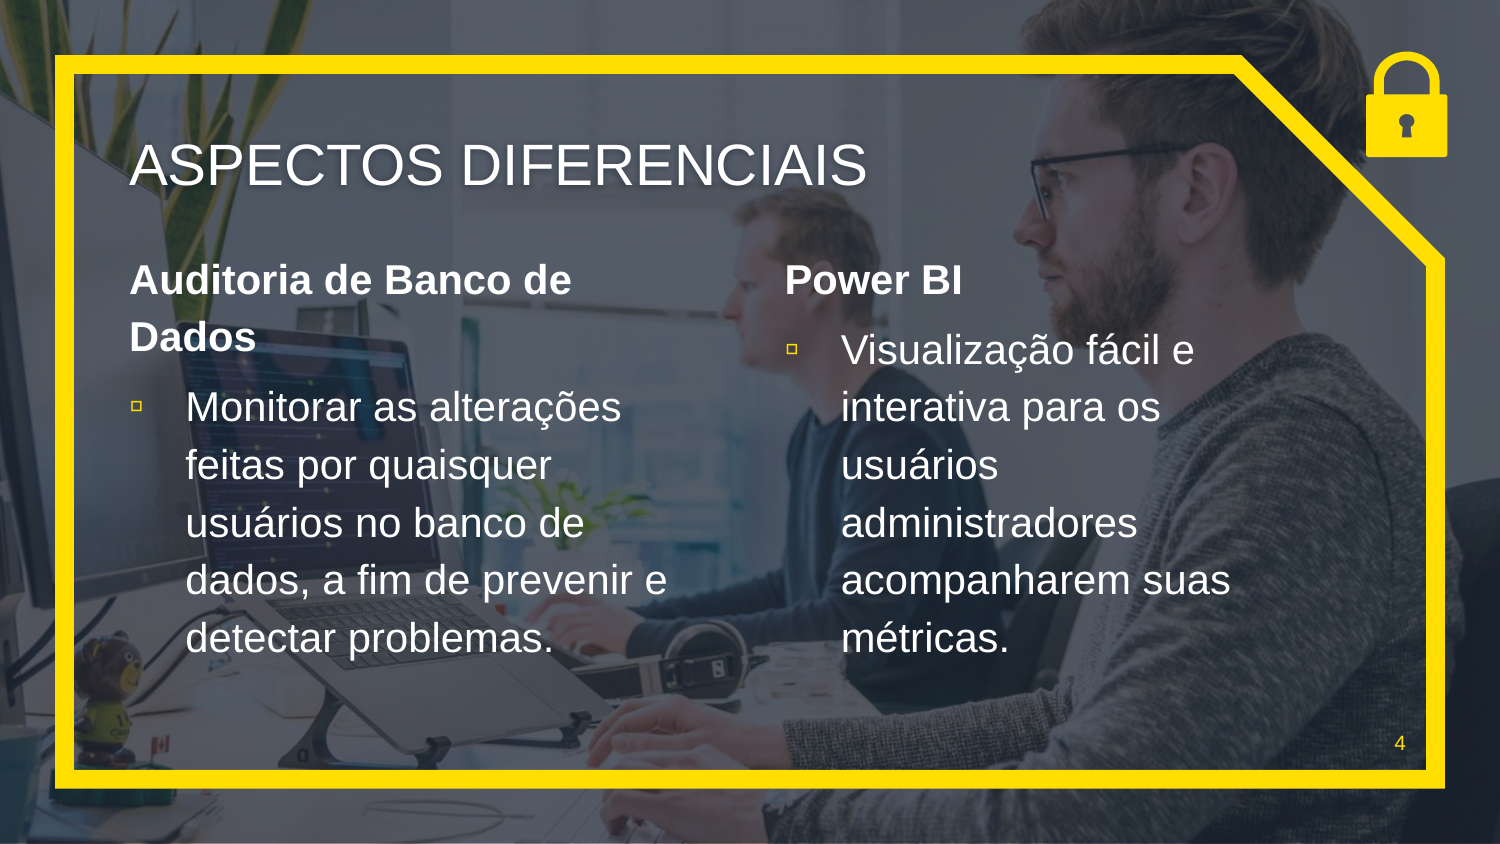

# ASPECTOS DIFERENCIAIS
Auditoria de Banco de Dados
Monitorar as alterações feitas por quaisquer usuários no banco de dados, a fim de prevenir e detectar problemas.
Power BI
Visualização fácil e interativa para os usuários administradores acompanharem suas métricas.
4